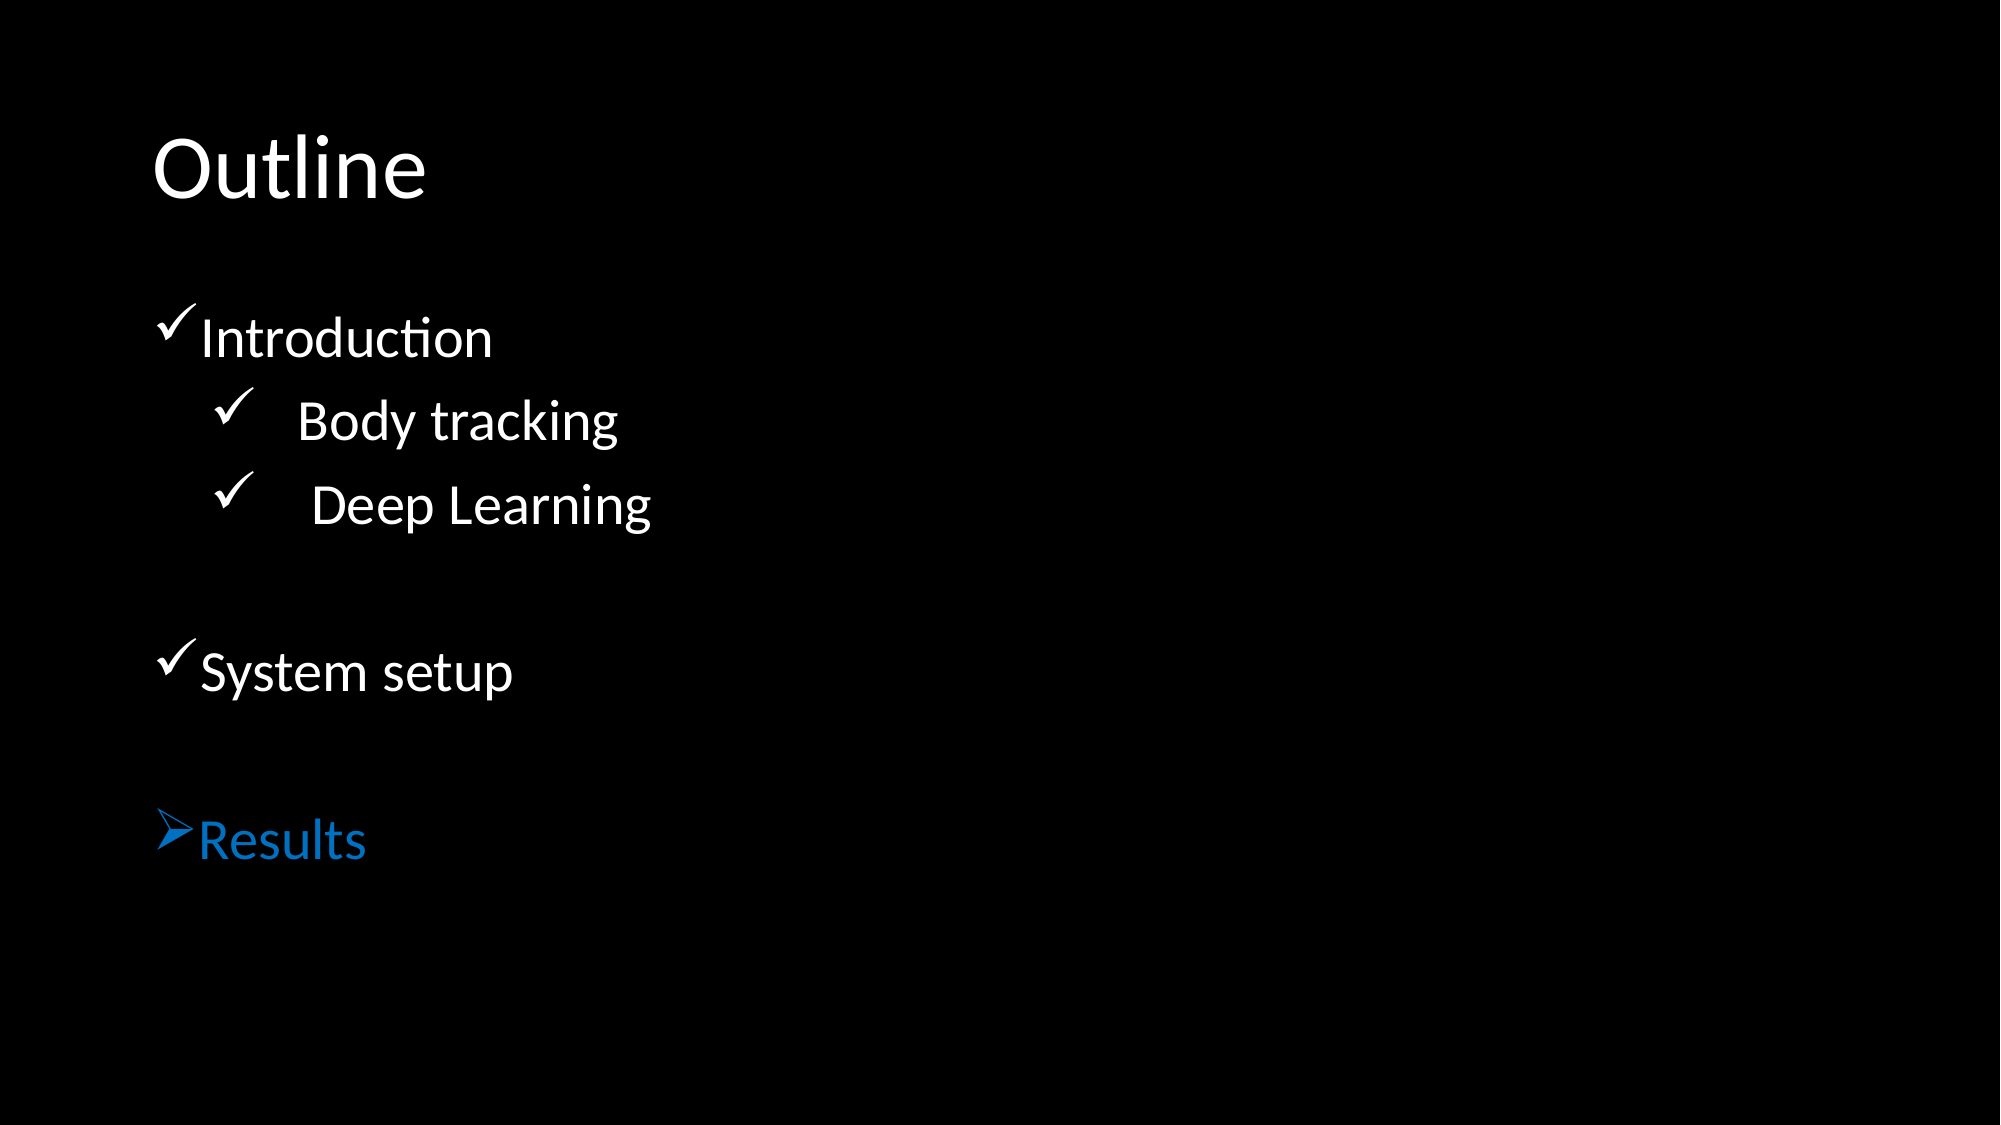

# Outline
Introduction
 Body tracking
  Deep Learning

System setup

Results